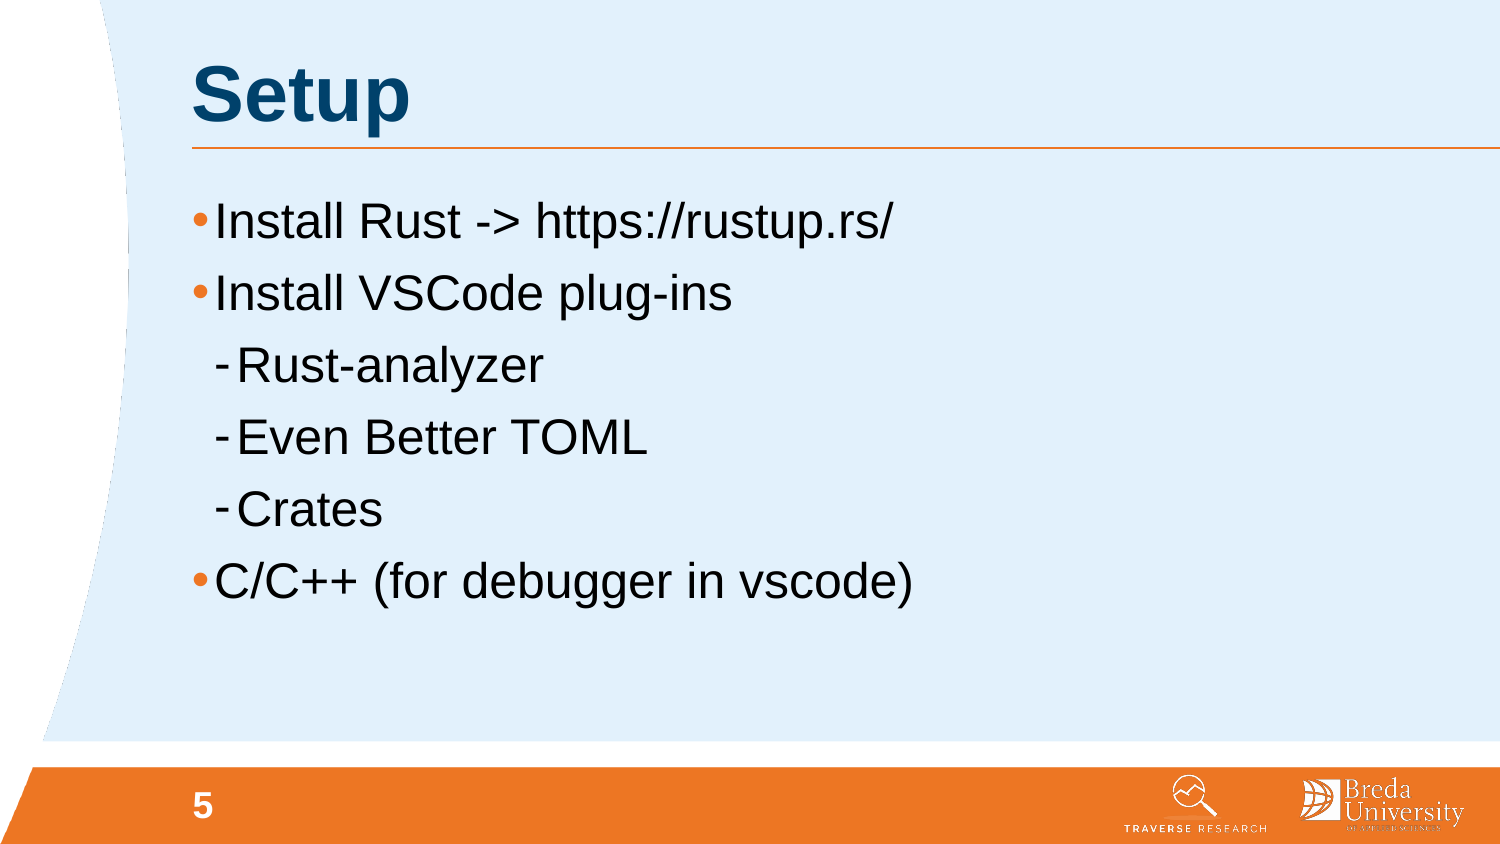

# Setup
Install Rust -> https://rustup.rs/
Install VSCode plug-ins
Rust-analyzer
Even Better TOML
Crates
C/C++ (for debugger in vscode)
5